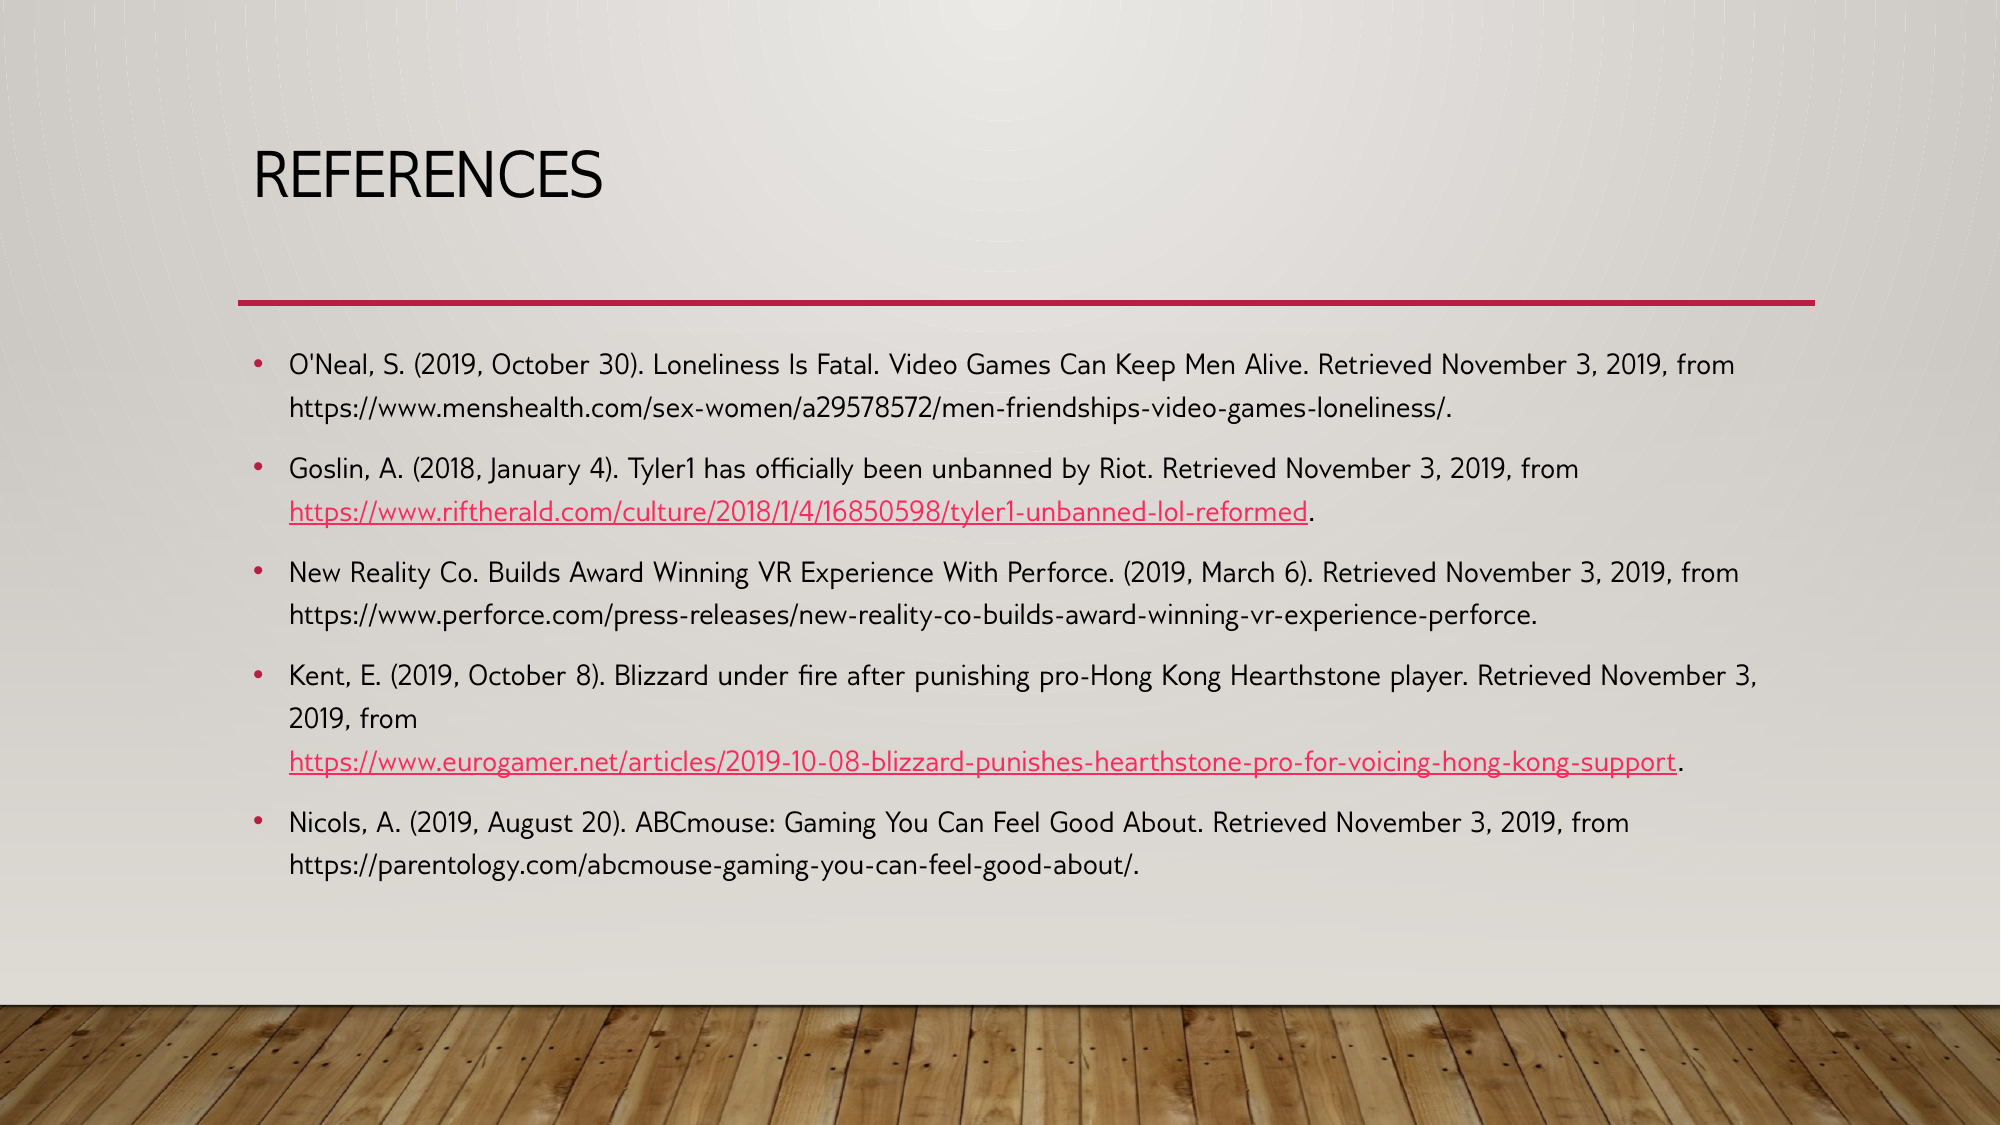

# References
O'Neal, S. (2019, October 30). Loneliness Is Fatal. Video Games Can Keep Men Alive. Retrieved November 3, 2019, from https://www.menshealth.com/sex-women/a29578572/men-friendships-video-games-loneliness/.
Goslin, A. (2018, January 4). Tyler1 has officially been unbanned by Riot. Retrieved November 3, 2019, from https://www.riftherald.com/culture/2018/1/4/16850598/tyler1-unbanned-lol-reformed.
New Reality Co. Builds Award Winning VR Experience With Perforce. (2019, March 6). Retrieved November 3, 2019, from https://www.perforce.com/press-releases/new-reality-co-builds-award-winning-vr-experience-perforce.
Kent, E. (2019, October 8). Blizzard under fire after punishing pro-Hong Kong Hearthstone player. Retrieved November 3, 2019, from https://www.eurogamer.net/articles/2019-10-08-blizzard-punishes-hearthstone-pro-for-voicing-hong-kong-support.
Nicols, A. (2019, August 20). ABCmouse: Gaming You Can Feel Good About. Retrieved November 3, 2019, from https://parentology.com/abcmouse-gaming-you-can-feel-good-about/.